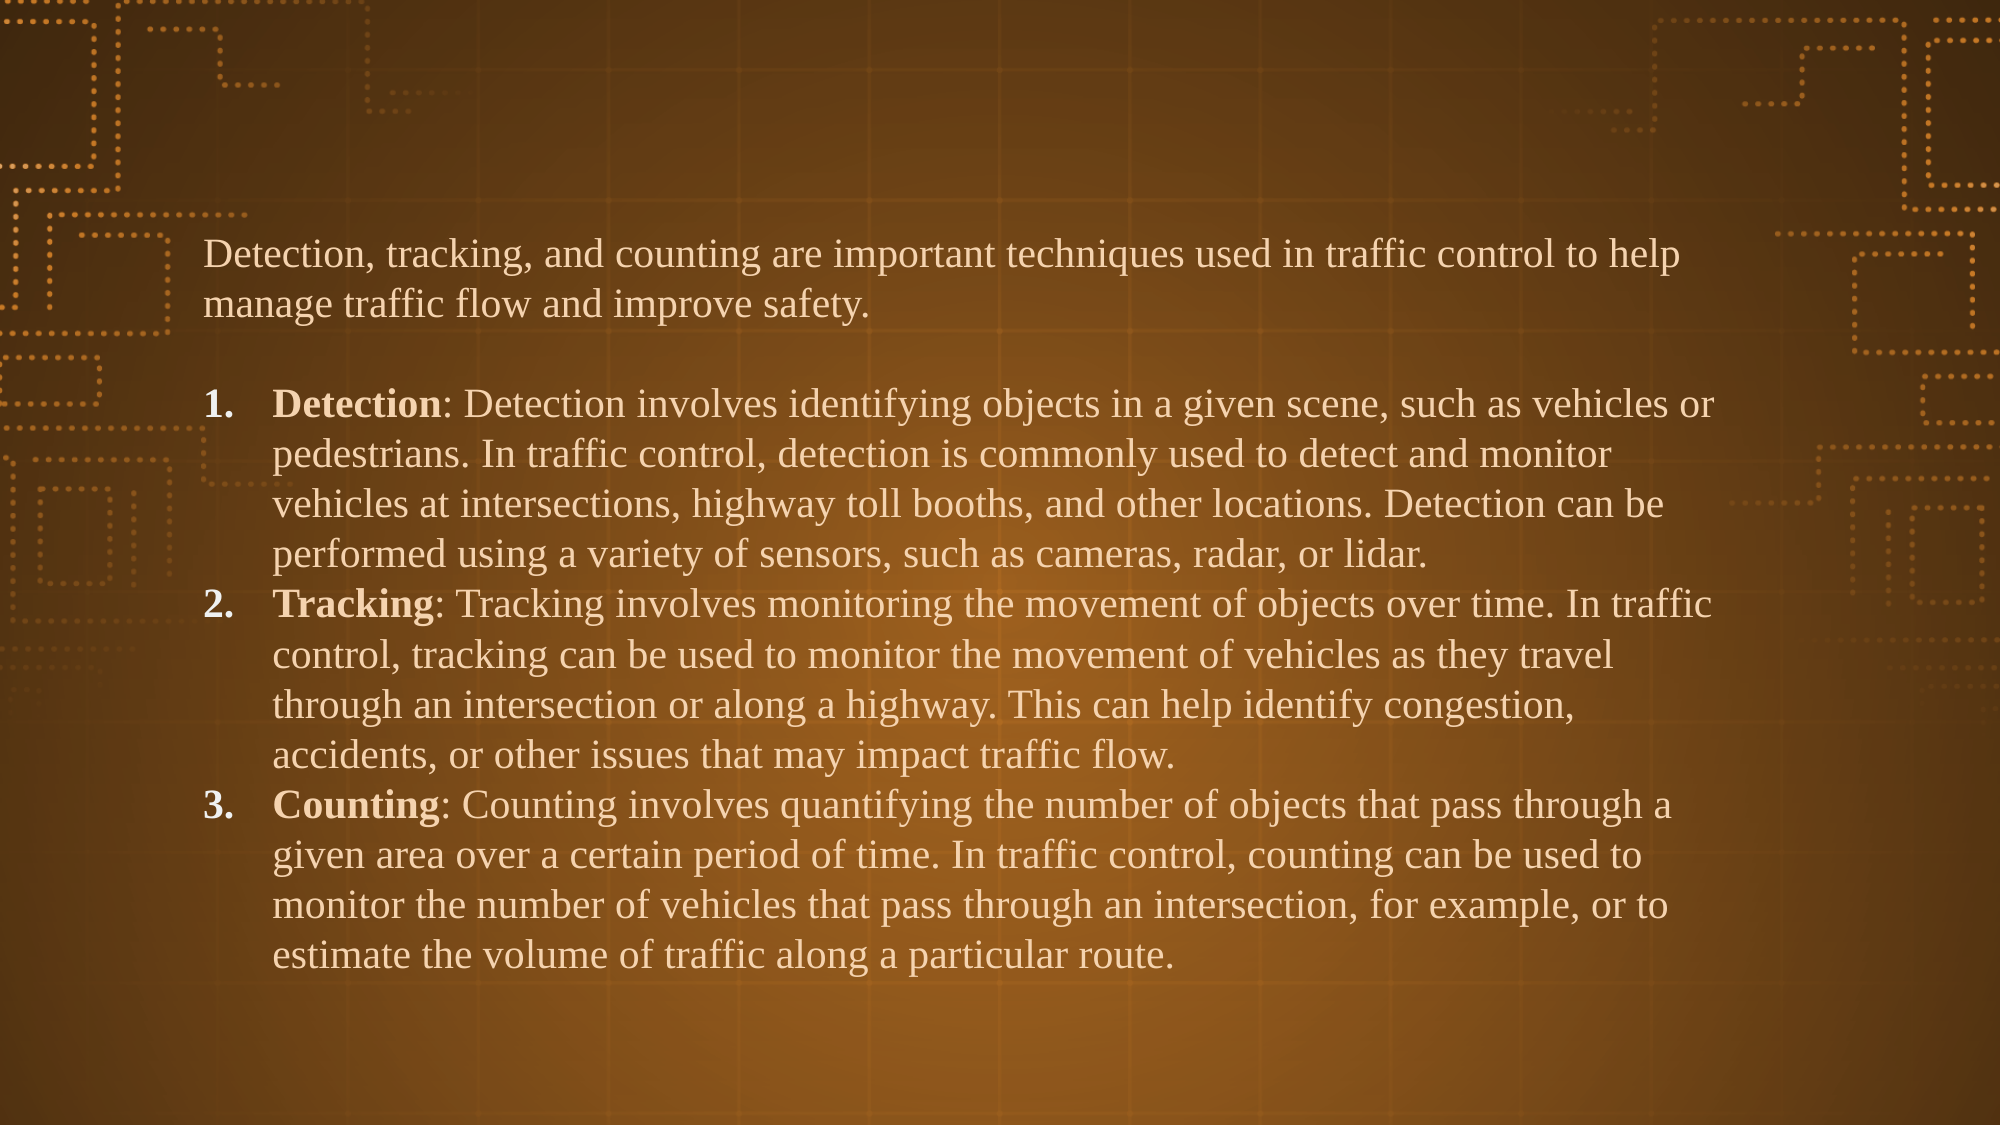

#
Detection, tracking, and counting are important techniques used in traffic control to help manage traffic flow and improve safety.

Detection: Detection involves identifying objects in a given scene, such as vehicles or pedestrians. In traffic control, detection is commonly used to detect and monitor vehicles at intersections, highway toll booths, and other locations. Detection can be performed using a variety of sensors, such as cameras, radar, or lidar.
Tracking: Tracking involves monitoring the movement of objects over time. In traffic control, tracking can be used to monitor the movement of vehicles as they travel through an intersection or along a highway. This can help identify congestion, accidents, or other issues that may impact traffic flow.
Counting: Counting involves quantifying the number of objects that pass through a given area over a certain period of time. In traffic control, counting can be used to monitor the number of vehicles that pass through an intersection, for example, or to estimate the volume of traffic along a particular route.